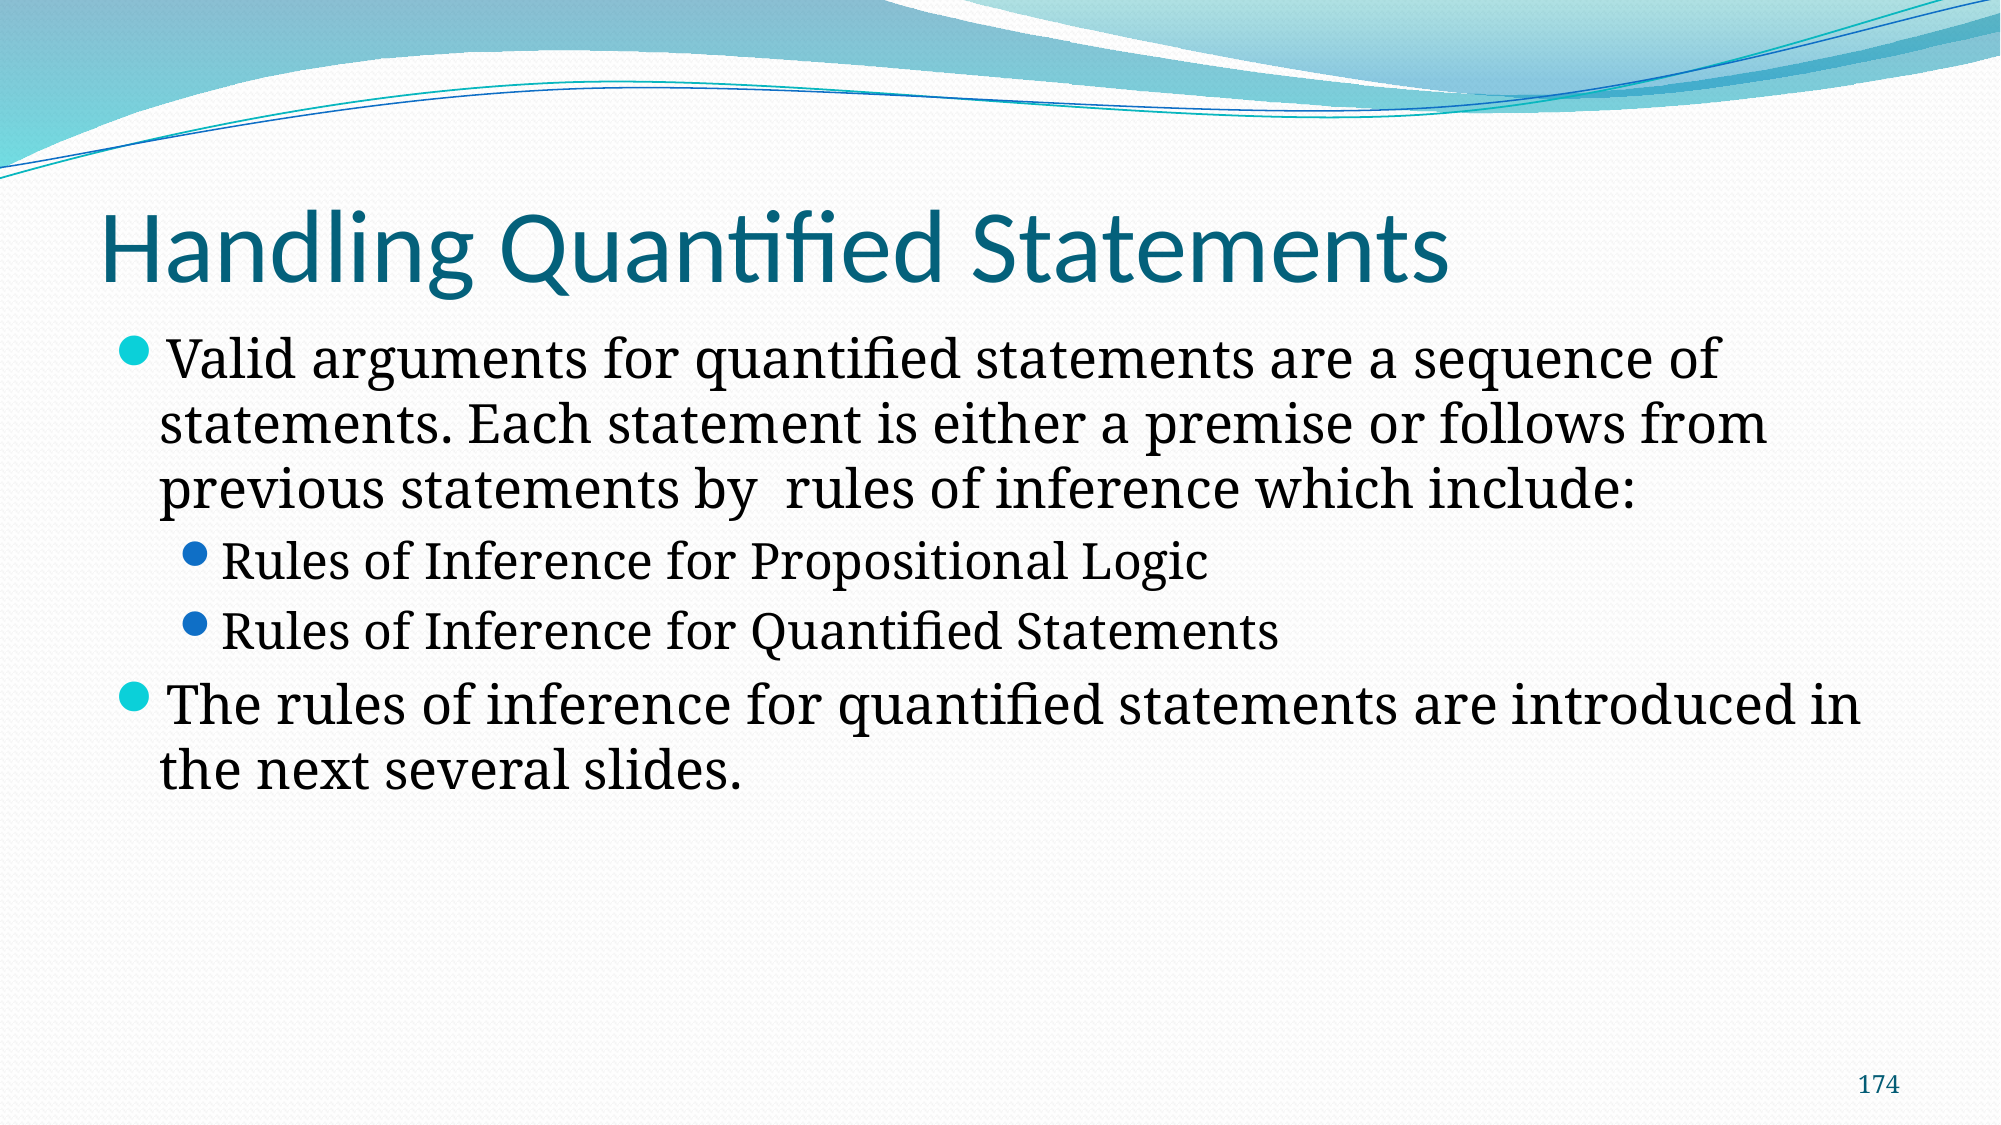

# Handling Quantified Statements
Valid arguments for quantified statements are a sequence of statements. Each statement is either a premise or follows from previous statements by  rules of inference which include:
Rules of Inference for Propositional Logic
Rules of Inference for Quantified Statements
The rules of inference for quantified statements are introduced in the next several slides.

174